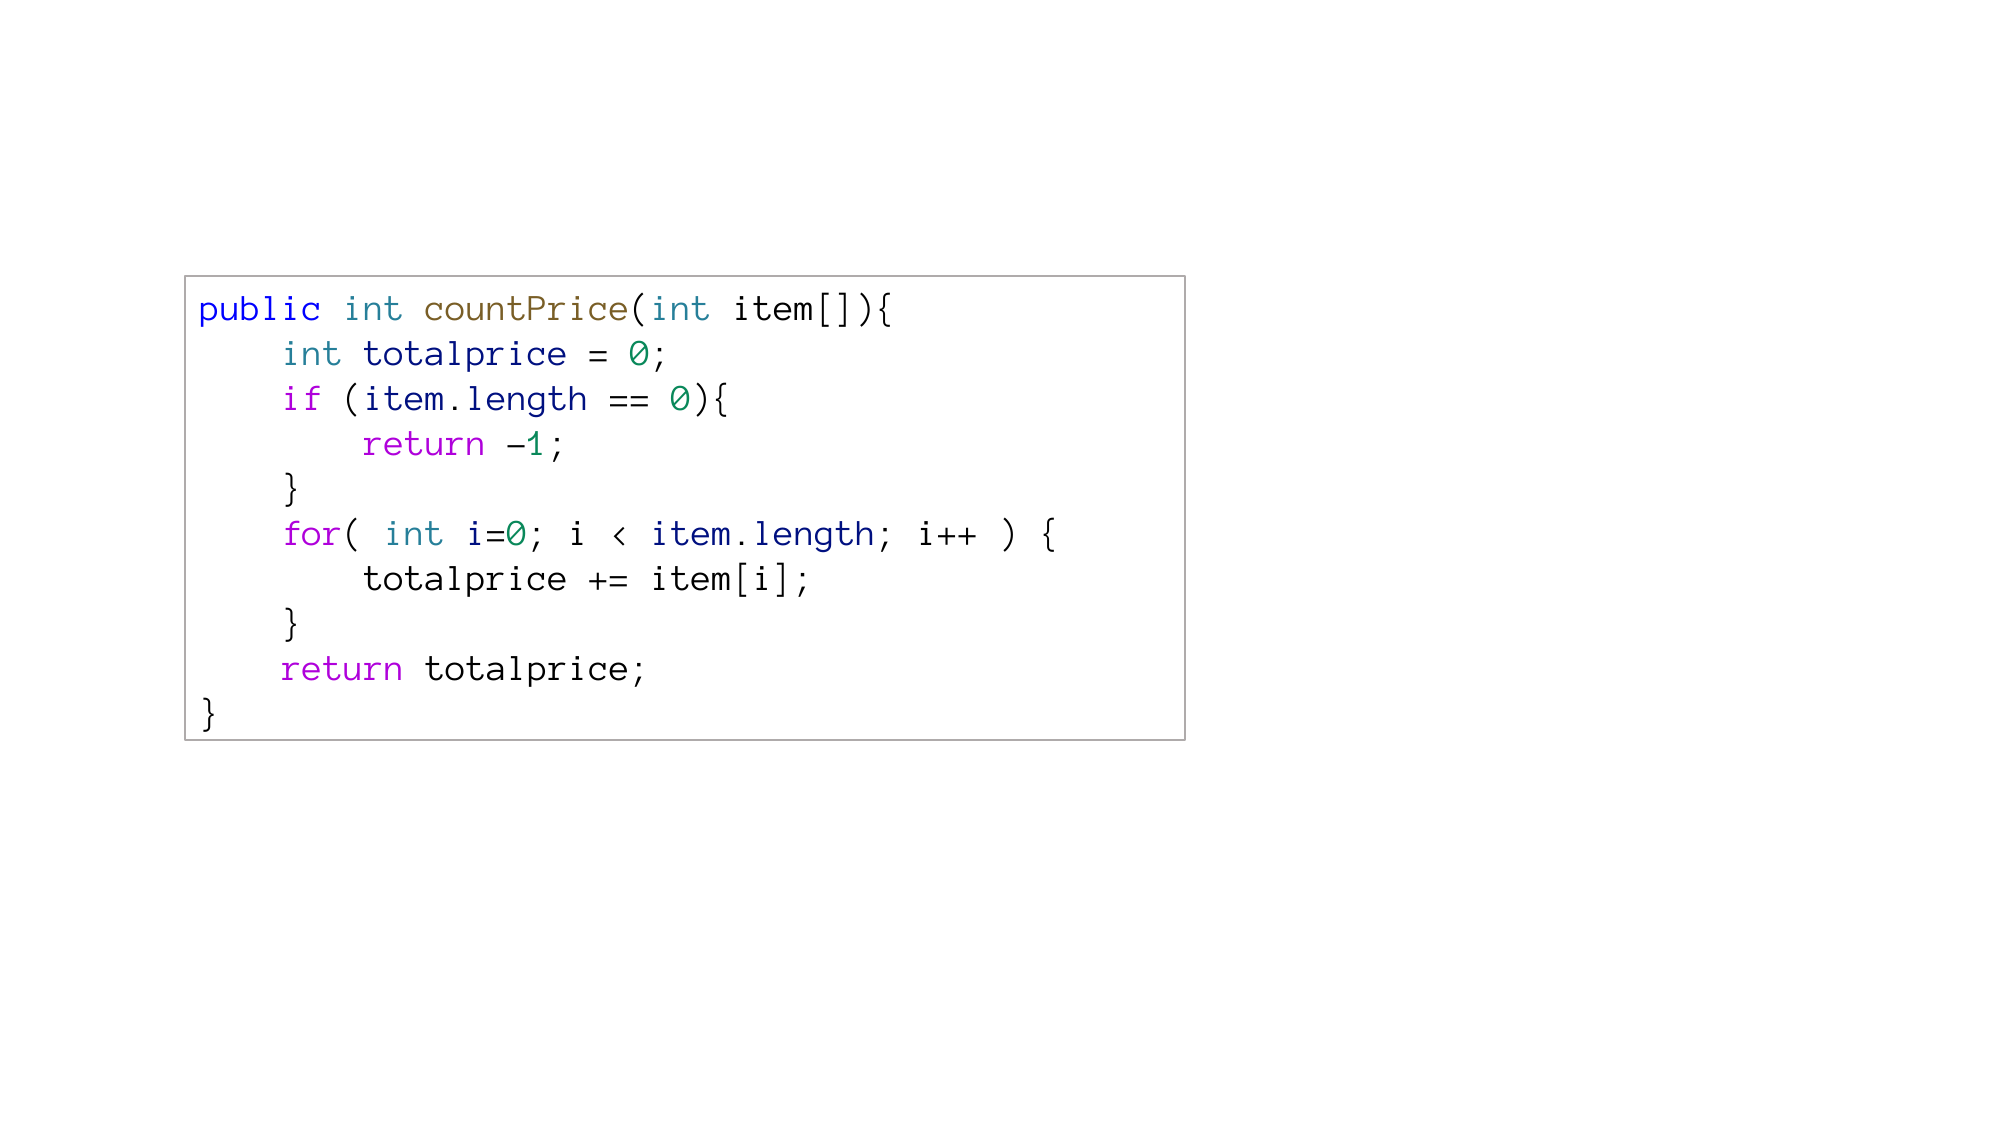

public int countPrice(int item[]){
    int totalprice = 0;
    if (item.length == 0){
        return -1;
    }
    for( int i=0; i < item.length; i++ ) {
        totalprice += item[i];
    }
    return totalprice;
}